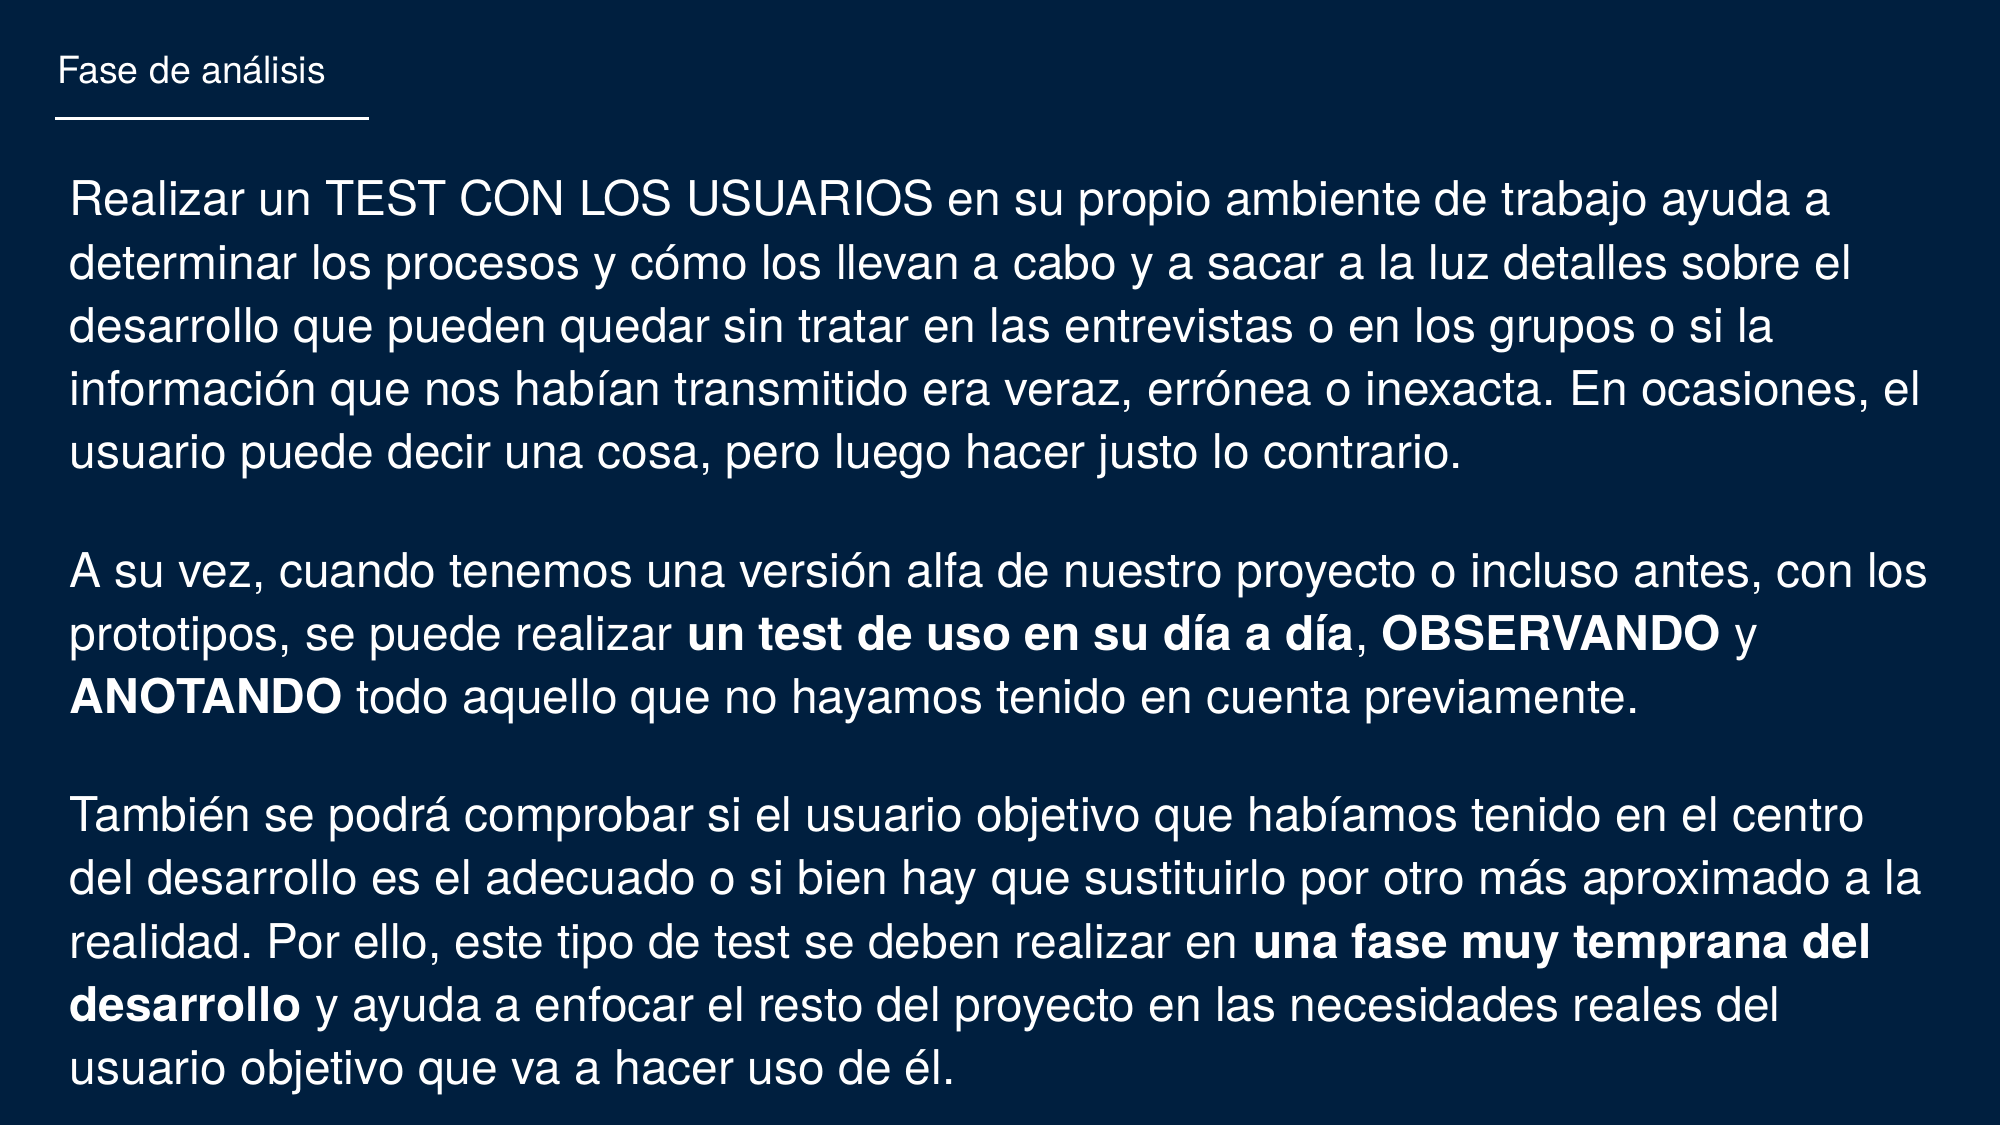

Fase de análisis
Realizar un TEST CON LOS USUARIOS en su propio ambiente de trabajo ayuda a determinar los procesos y cómo los llevan a cabo y a sacar a la luz detalles sobre el desarrollo que pueden quedar sin tratar en las entrevistas o en los grupos o si la información que nos habían transmitido era veraz, errónea o inexacta. En ocasiones, el usuario puede decir una cosa, pero luego hacer justo lo contrario.

A su vez, cuando tenemos una versión alfa de nuestro proyecto o incluso antes, con los prototipos, se puede realizar un test de uso en su día a día, OBSERVANDO y ANOTANDO todo aquello que no hayamos tenido en cuenta previamente.

También se podrá comprobar si el usuario objetivo que habíamos tenido en el centro del desarrollo es el adecuado o si bien hay que sustituirlo por otro más aproximado a la realidad. Por ello, este tipo de test se deben realizar en una fase muy temprana del desarrollo y ayuda a enfocar el resto del proyecto en las necesidades reales del usuario objetivo que va a hacer uso de él.